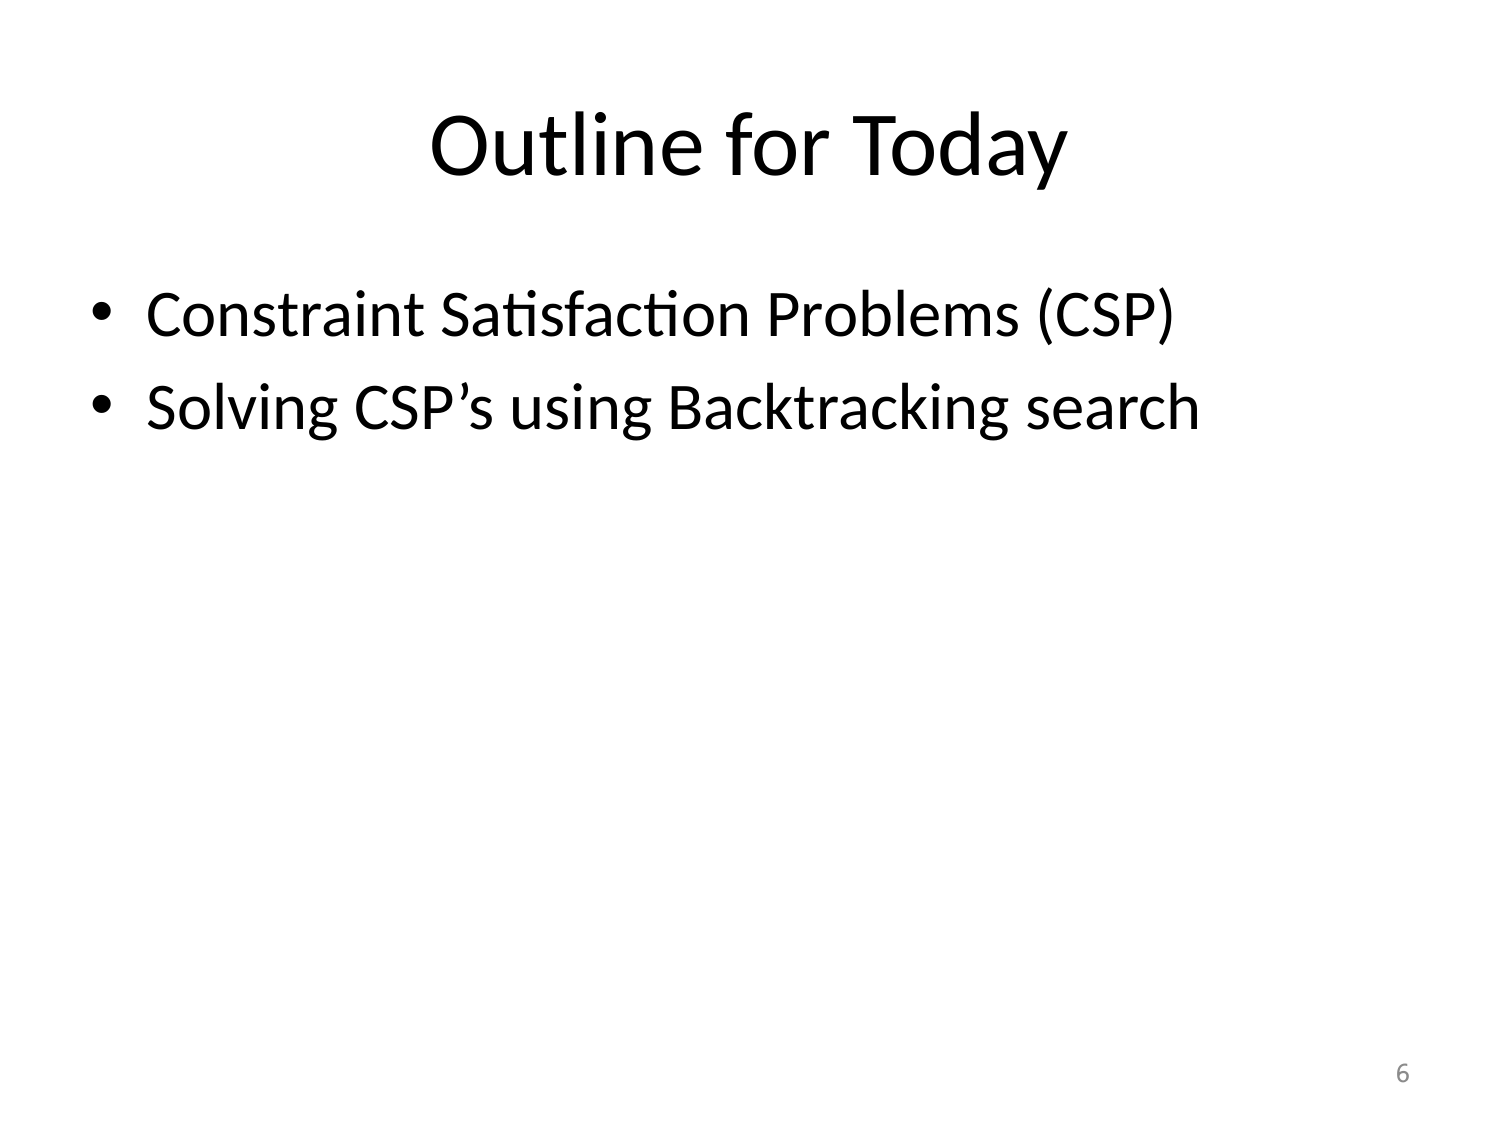

# Outline for Today
Constraint Satisfaction Problems (CSP)
Solving CSP’s using Backtracking search

6